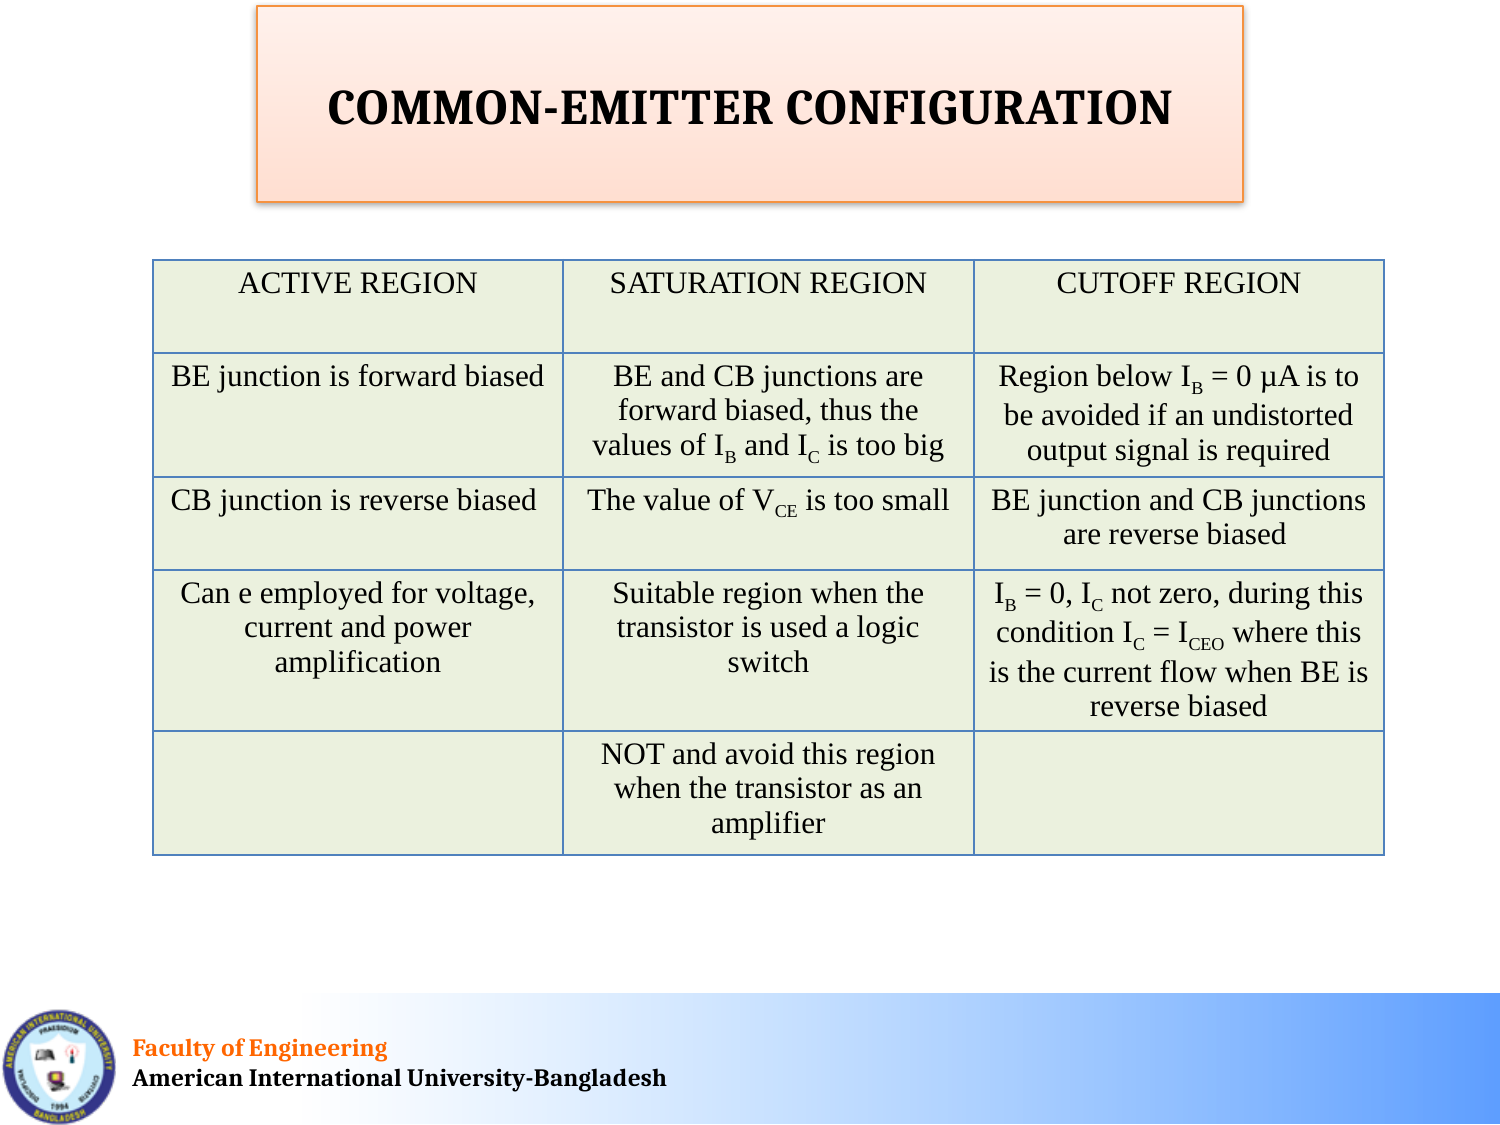

# COMMON-EMITTER CONFIGURATION
| ACTIVE REGION | SATURATION REGION | CUTOFF REGION |
| --- | --- | --- |
| BE junction is forward biased | BE and CB junctions are forward biased, thus the values of IB and IC is too big | Region below IB = 0 µA is to be avoided if an undistorted output signal is required |
| CB junction is reverse biased | The value of VCE is too small | BE junction and CB junctions are reverse biased |
| Can e employed for voltage, current and power amplification | Suitable region when the transistor is used a logic switch | IB = 0, IC not zero, during this condition IC = ICEO where this is the current flow when BE is reverse biased |
|  | NOT and avoid this region when the transistor as an amplifier |  |